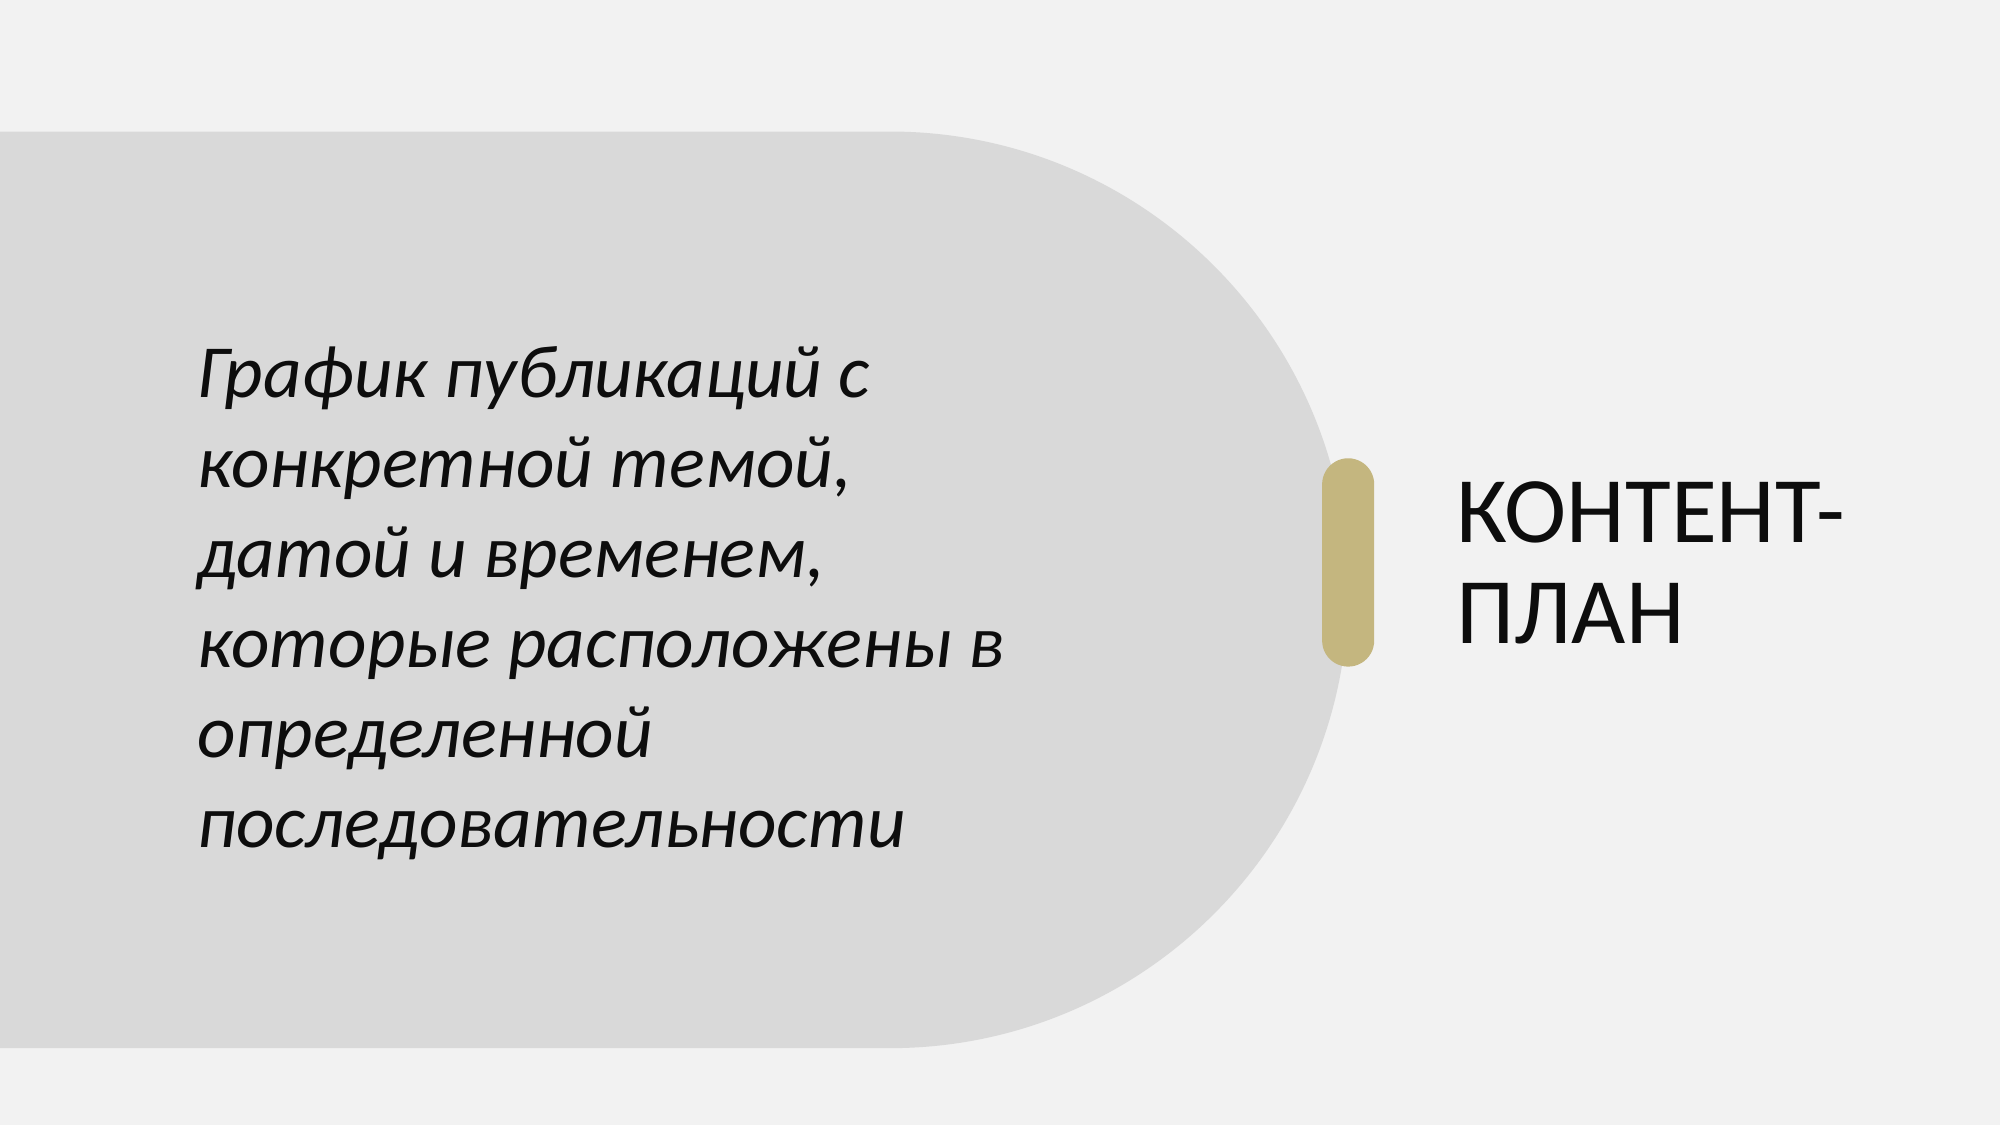

График публикаций с конкретной темой, датой и временем, которые расположены в определенной последовательности
Контент-
план